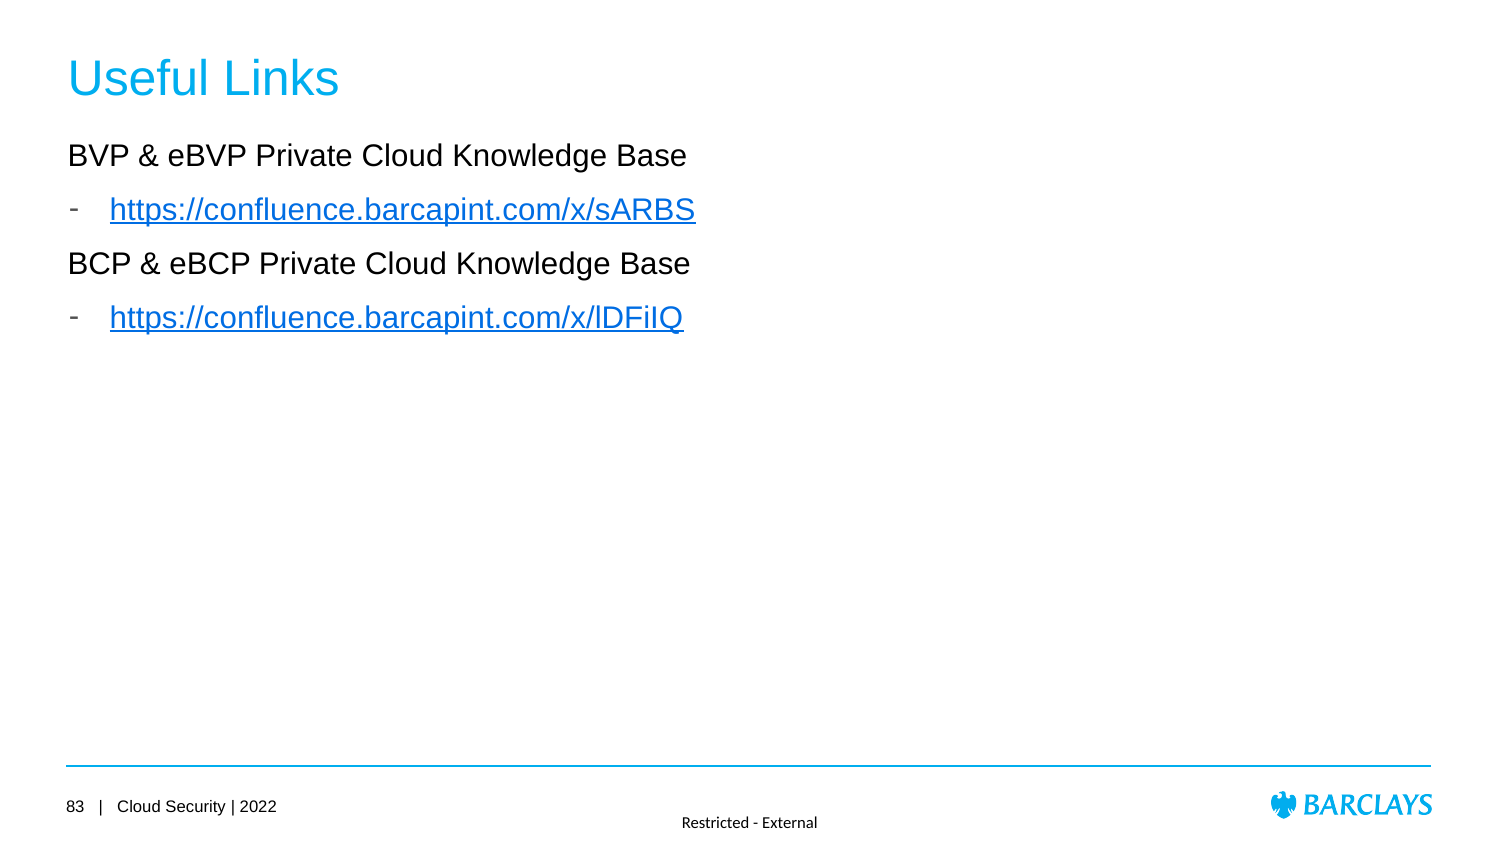

# Useful Links
BVP & eBVP Private Cloud Knowledge Base
https://confluence.barcapint.com/x/sARBS
BCP & eBCP Private Cloud Knowledge Base
https://confluence.barcapint.com/x/lDFiIQ